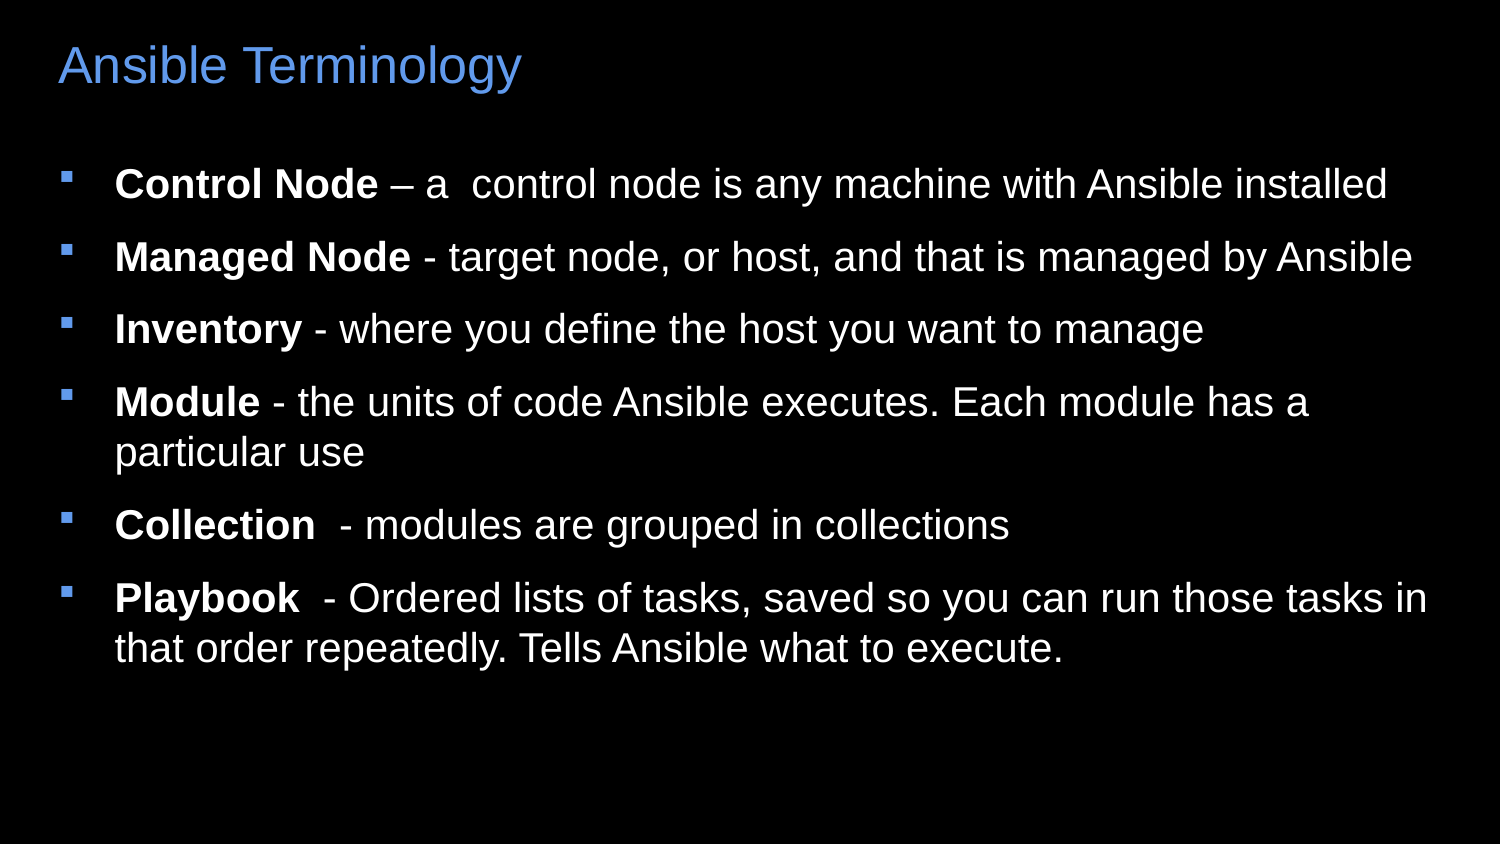

# Ansible Terminology
Control Node – a  control node is any machine with Ansible installed
Managed Node - target node, or host, and that is managed by Ansible
Inventory - where you define the host you want to manage
Module - the units of code Ansible executes. Each module has a particular use
Collection  - modules are grouped in collections
Playbook  - Ordered lists of tasks, saved so you can run those tasks in that order repeatedly. Tells Ansible what to execute.